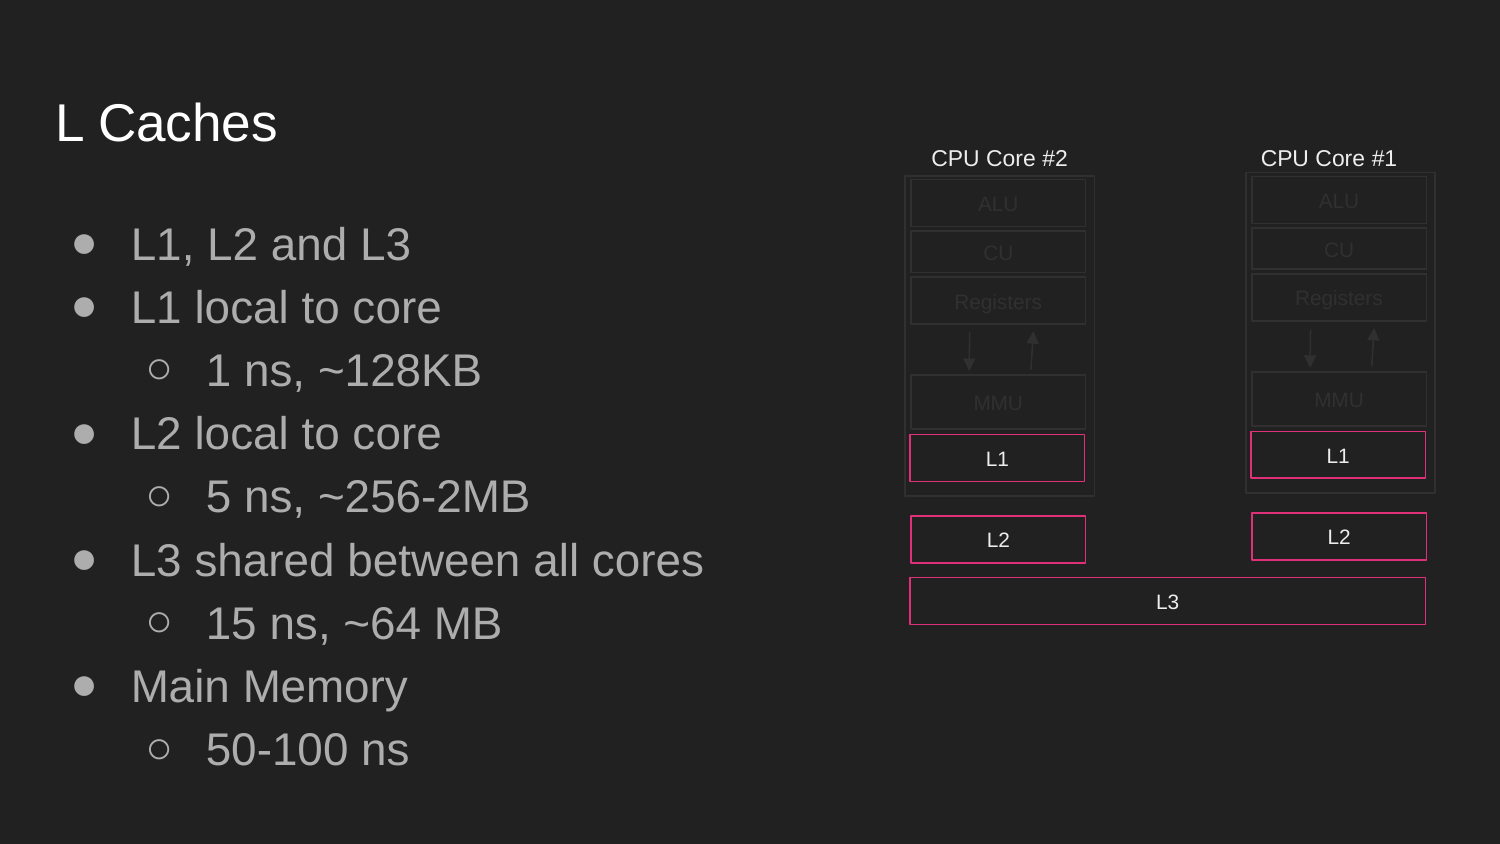

# L Caches
CPU Core #1
CPU Core #2

ALU
ALU
L1, L2 and L3
L1 local to core
1 ns, ~128KB
L2 local to core
5 ns, ~256-2MB
L3 shared between all cores
15 ns, ~64 MB
Main Memory
50-100 ns
CU
CU
Registers
Registers
MMU
MMU
L1
L1
L2
L2
L3